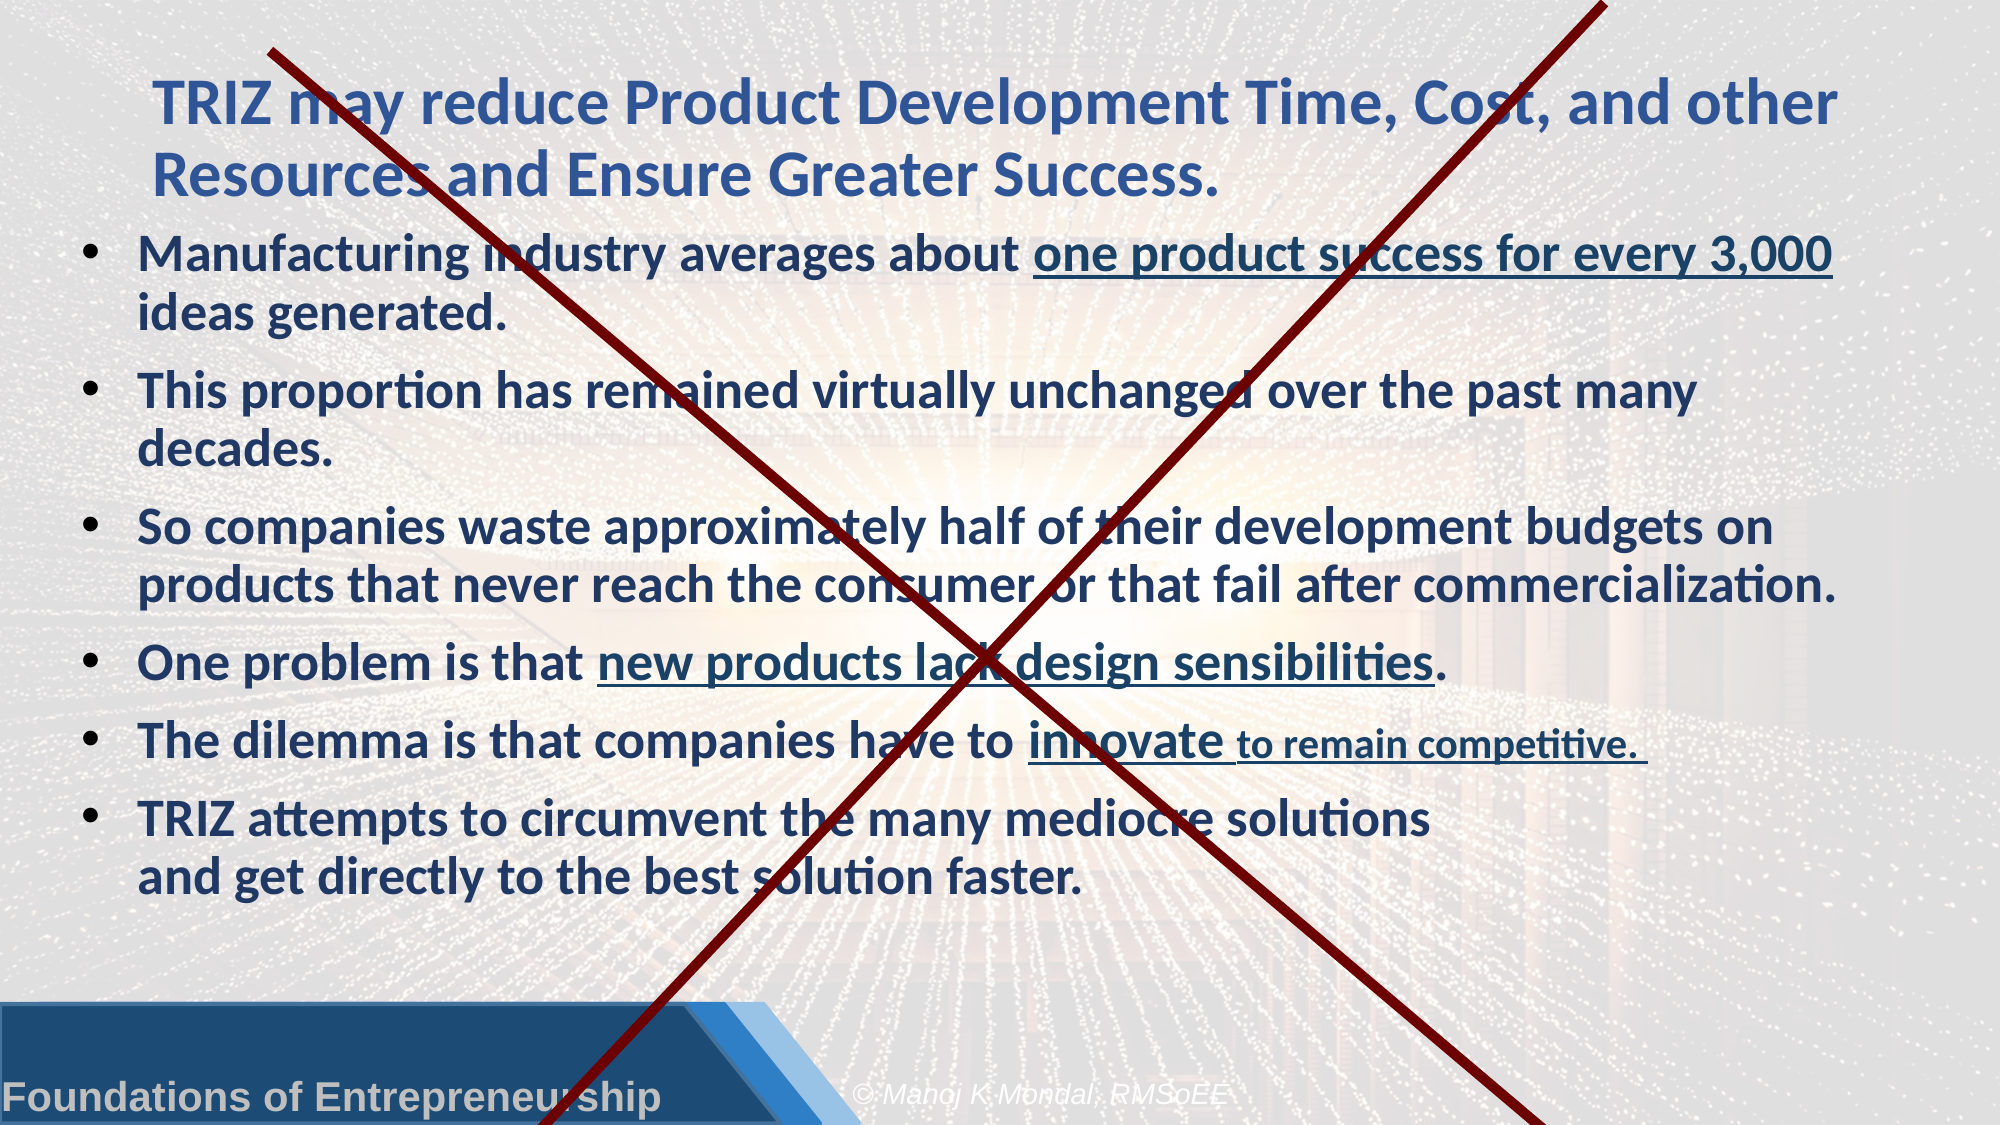

# TRIZ may reduce Product Development Time, Cost, and other Resources and Ensure Greater Success.
Manufacturing industry averages about one product success for every 3,000 ideas generated.
This proportion has remained virtually unchanged over the past many decades.
So companies waste approximately half of their development budgets on products that never reach the consumer or that fail after commercialization.
One problem is that new products lack design sensibilities.
The dilemma is that companies have to innovate to remain competitive.
TRIZ attempts to circumvent the many mediocre solutions
and get directly to the best solution faster.